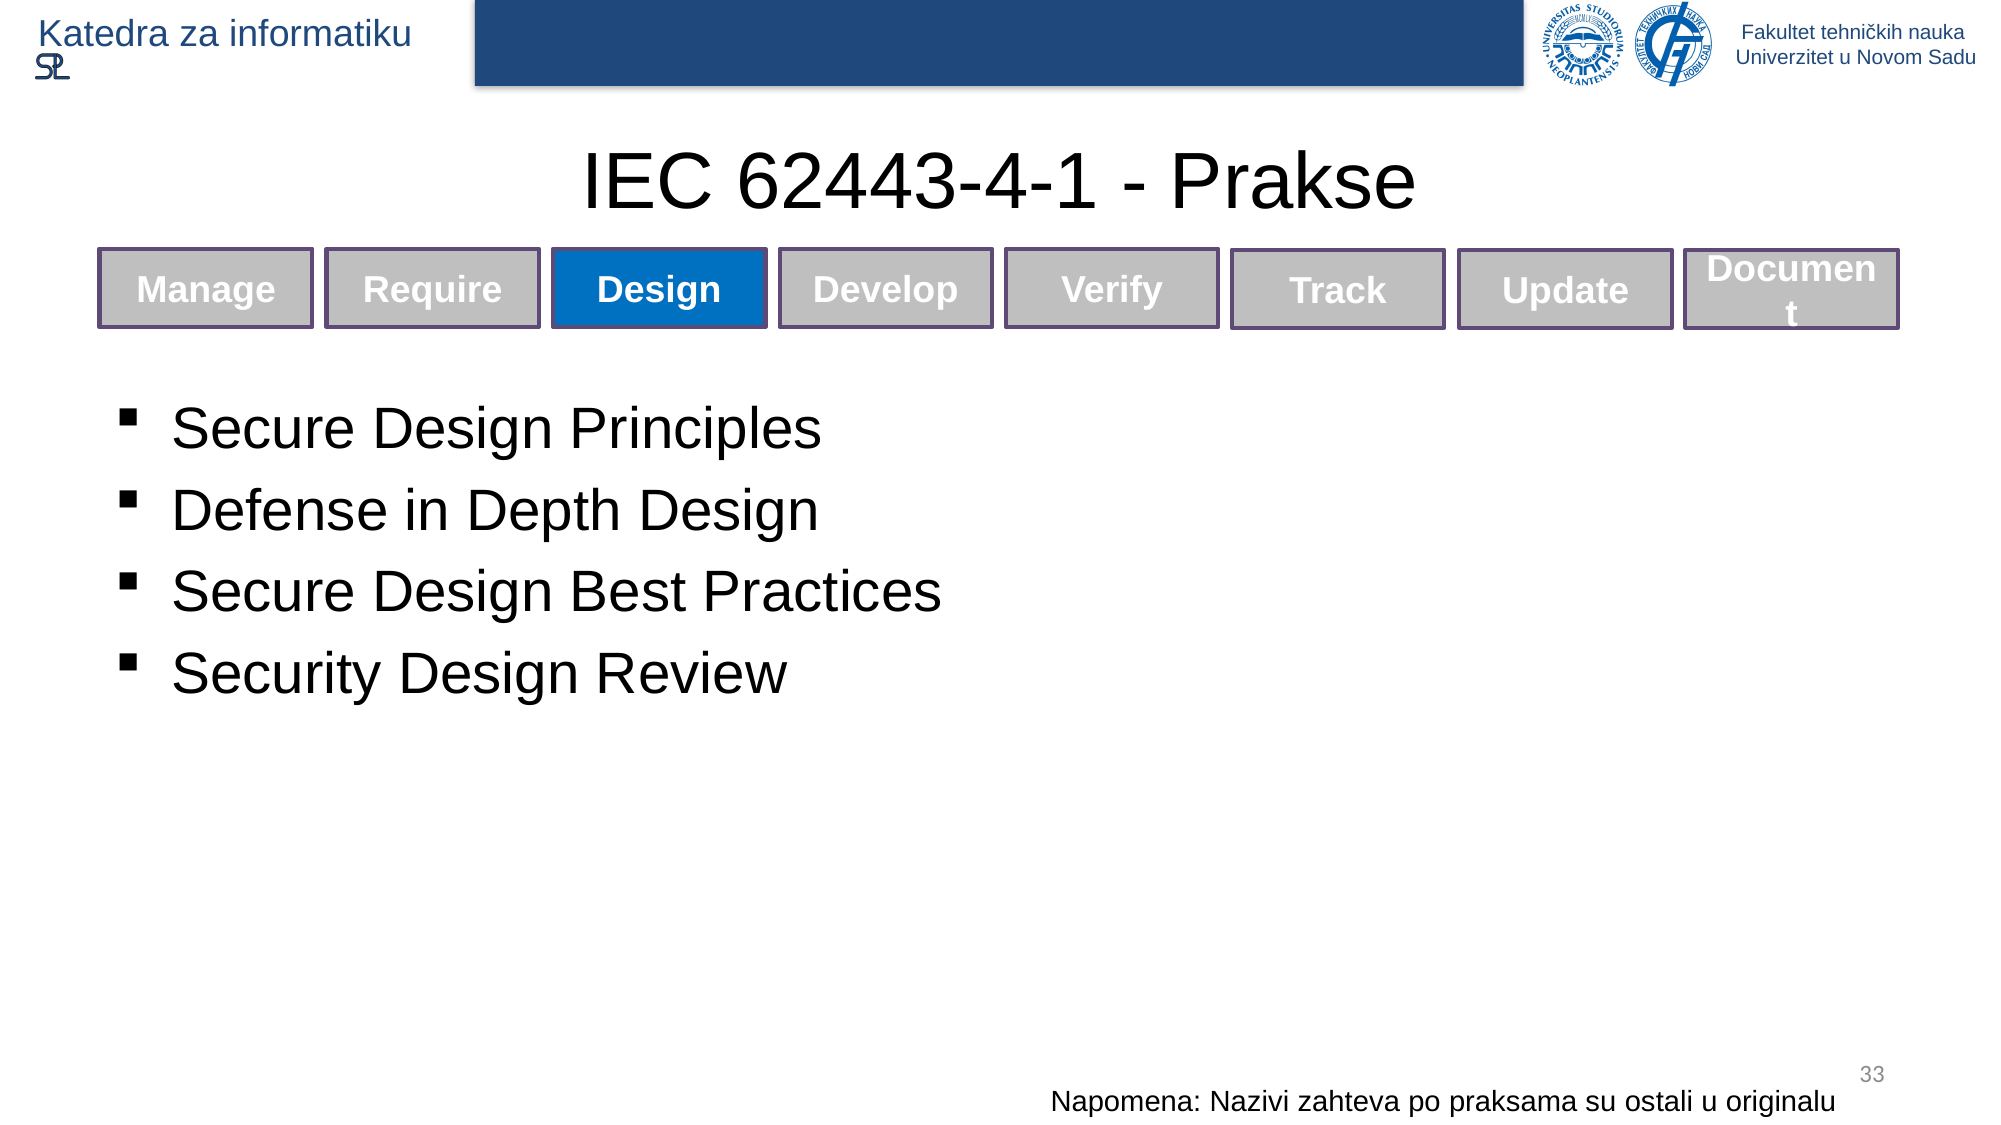

# IEC 62443-4-1 - Prakse
Verify
Manage
Require
Design
Develop
Manage
Document
Update
Track
Secure Design Principles
Defense in Depth Design
Secure Design Best Practices
Security Design Review
33
Napomena: Nazivi zahteva po praksama su ostali u originalu